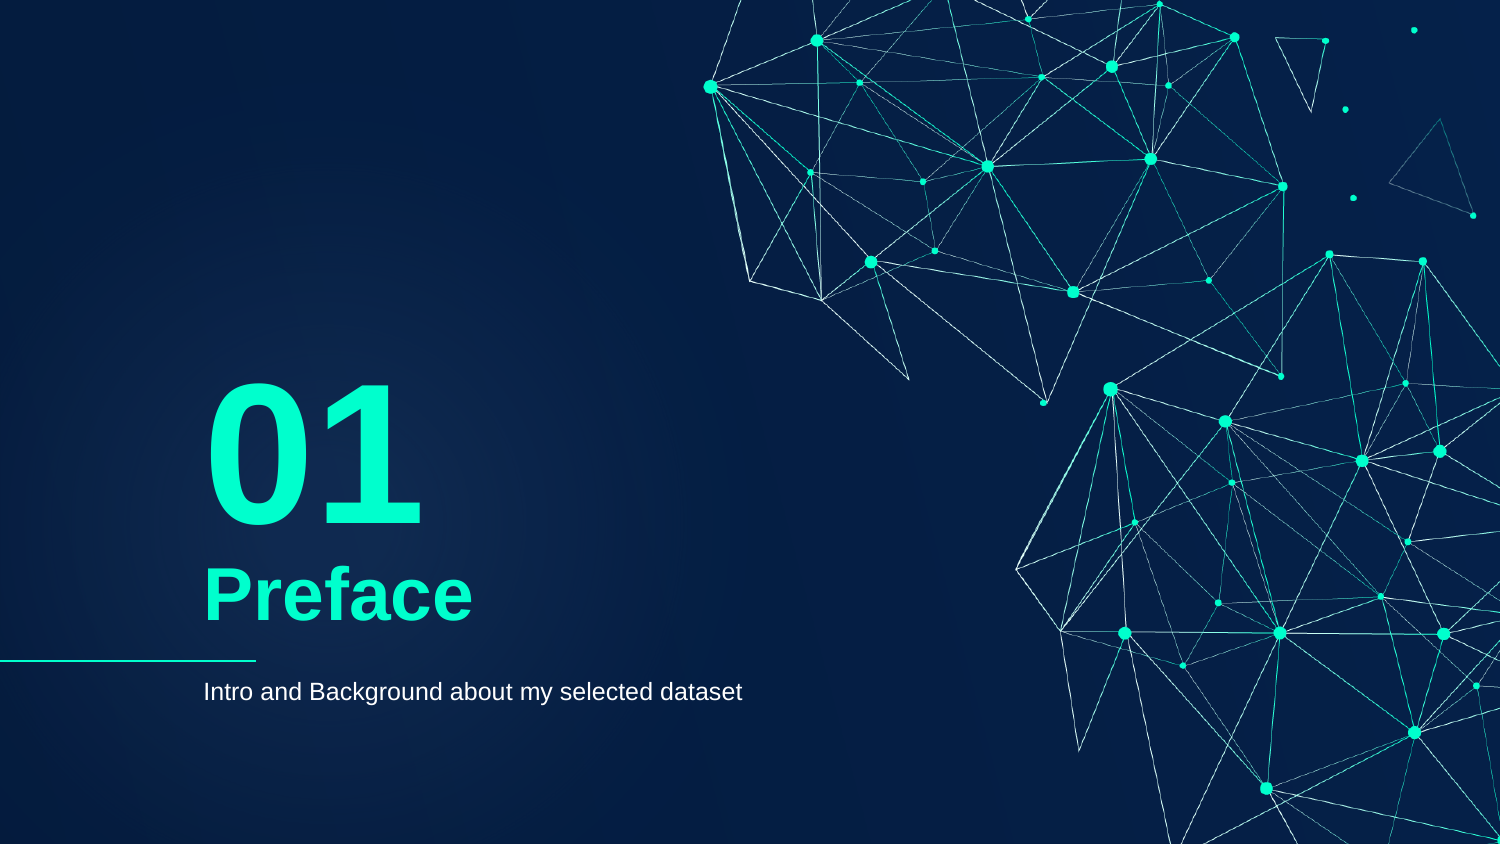

01
# Preface
Intro and Background about my selected dataset